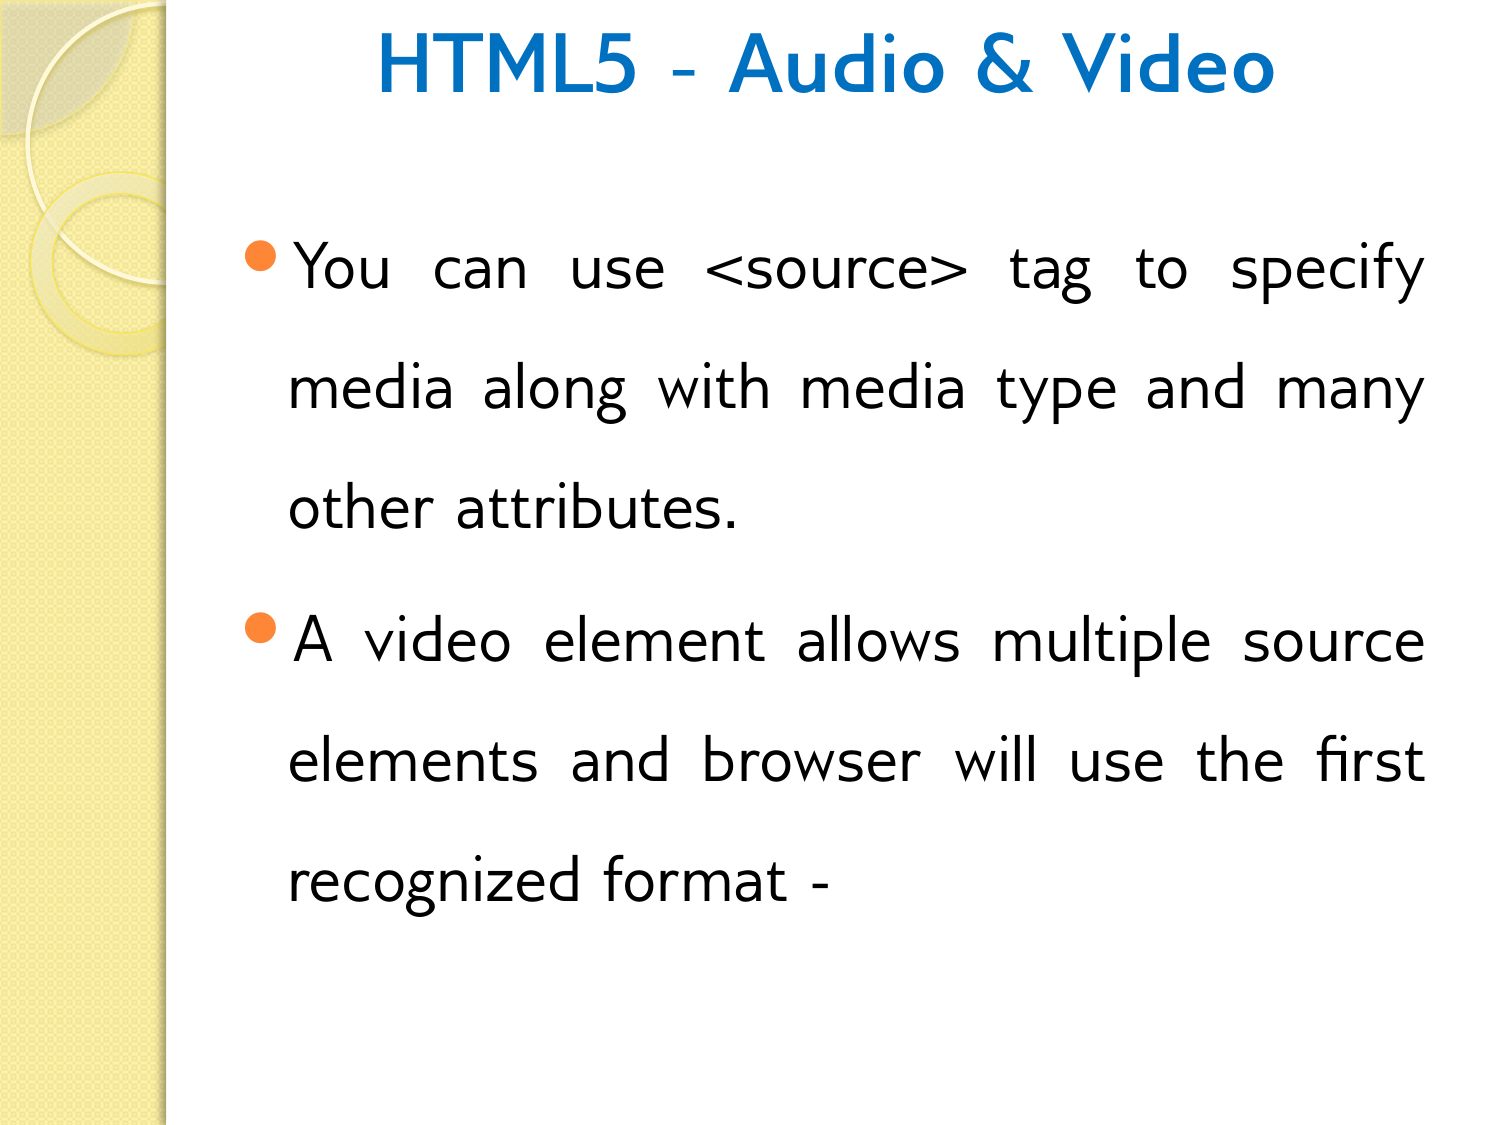

# HTML5 - Audio & Video
You can use <source> tag to specify media along with media type and many other attributes.
A video element allows multiple source elements and browser will use the first recognized format −